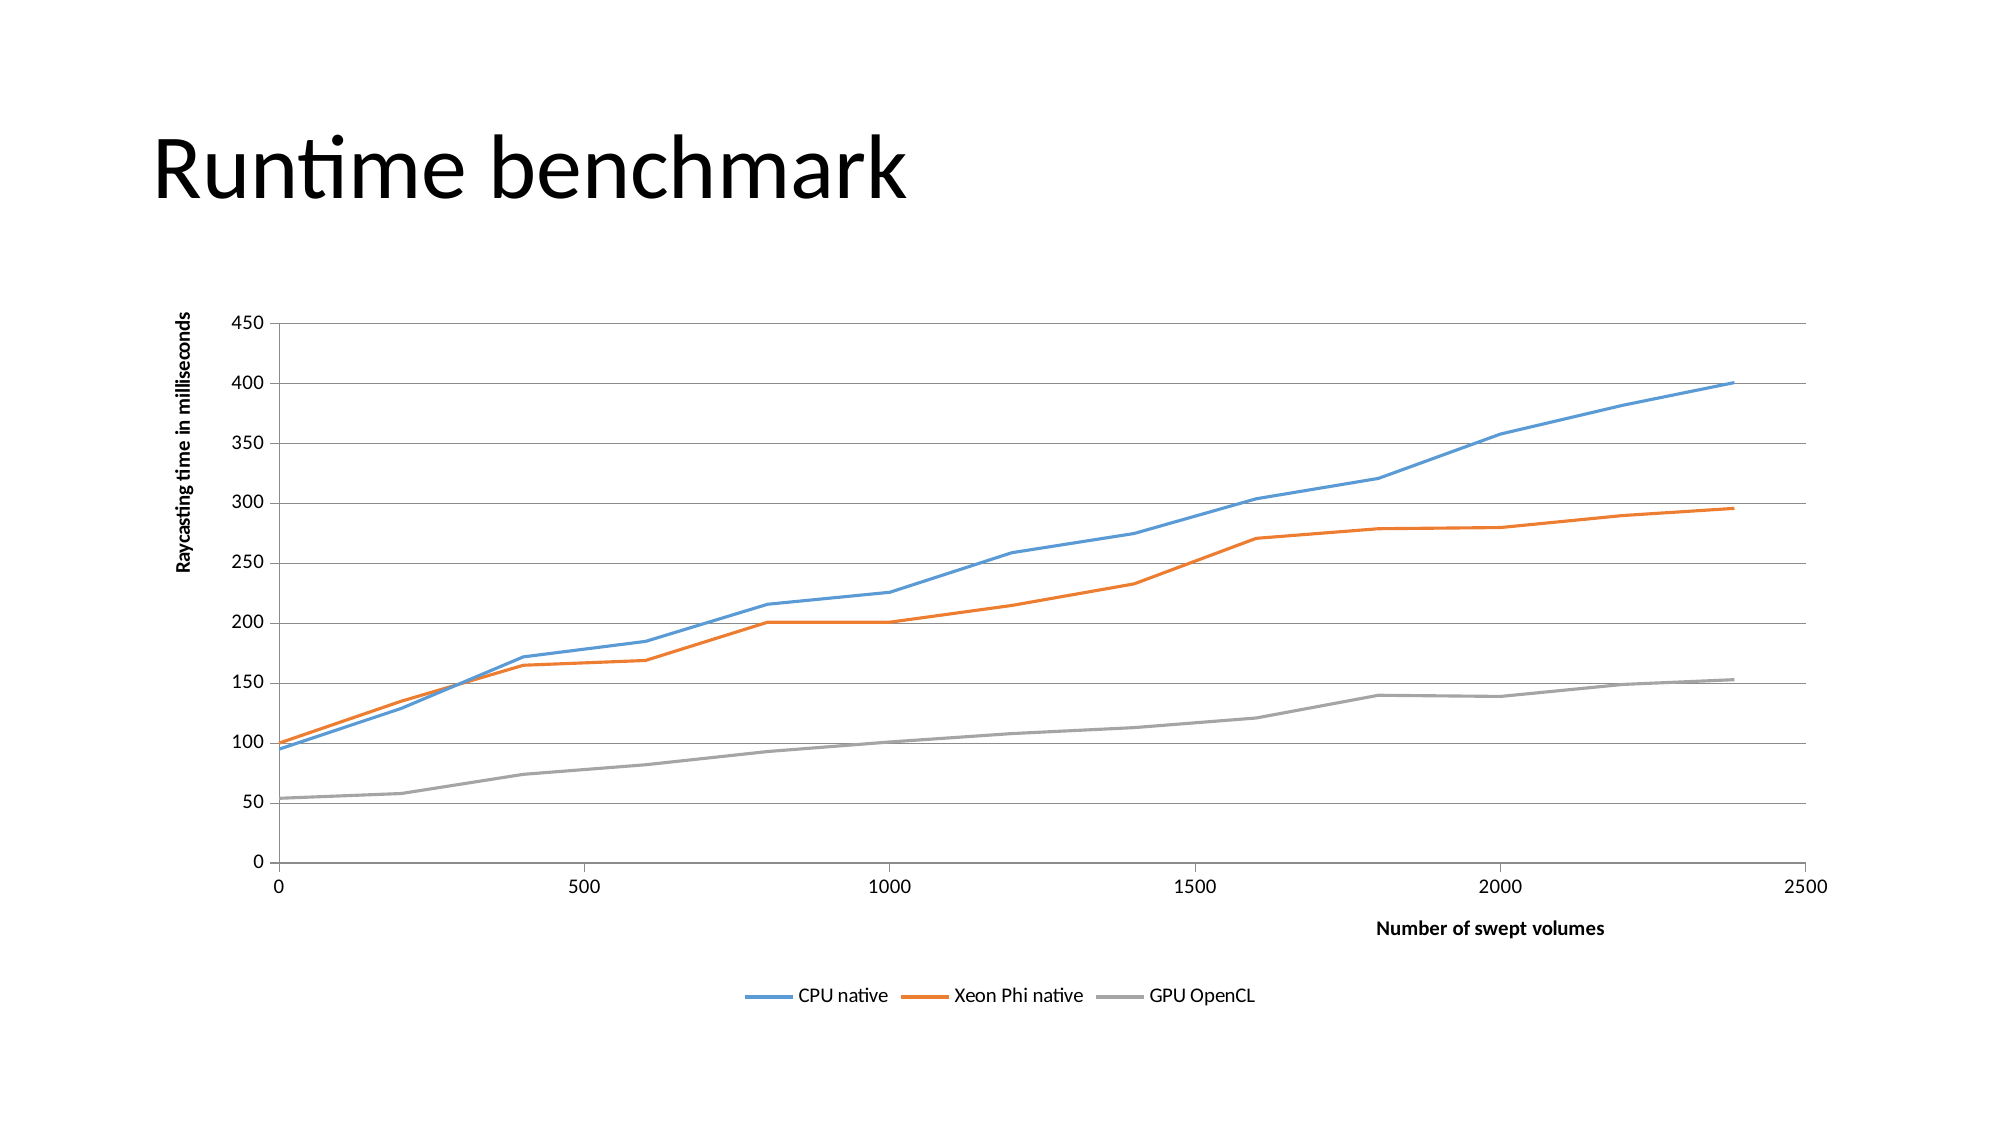

# Runtime benchmark

### Chart

| Category | CPU native | Xeon Phi native | GPU OpenCL |
|---|---|---|---|